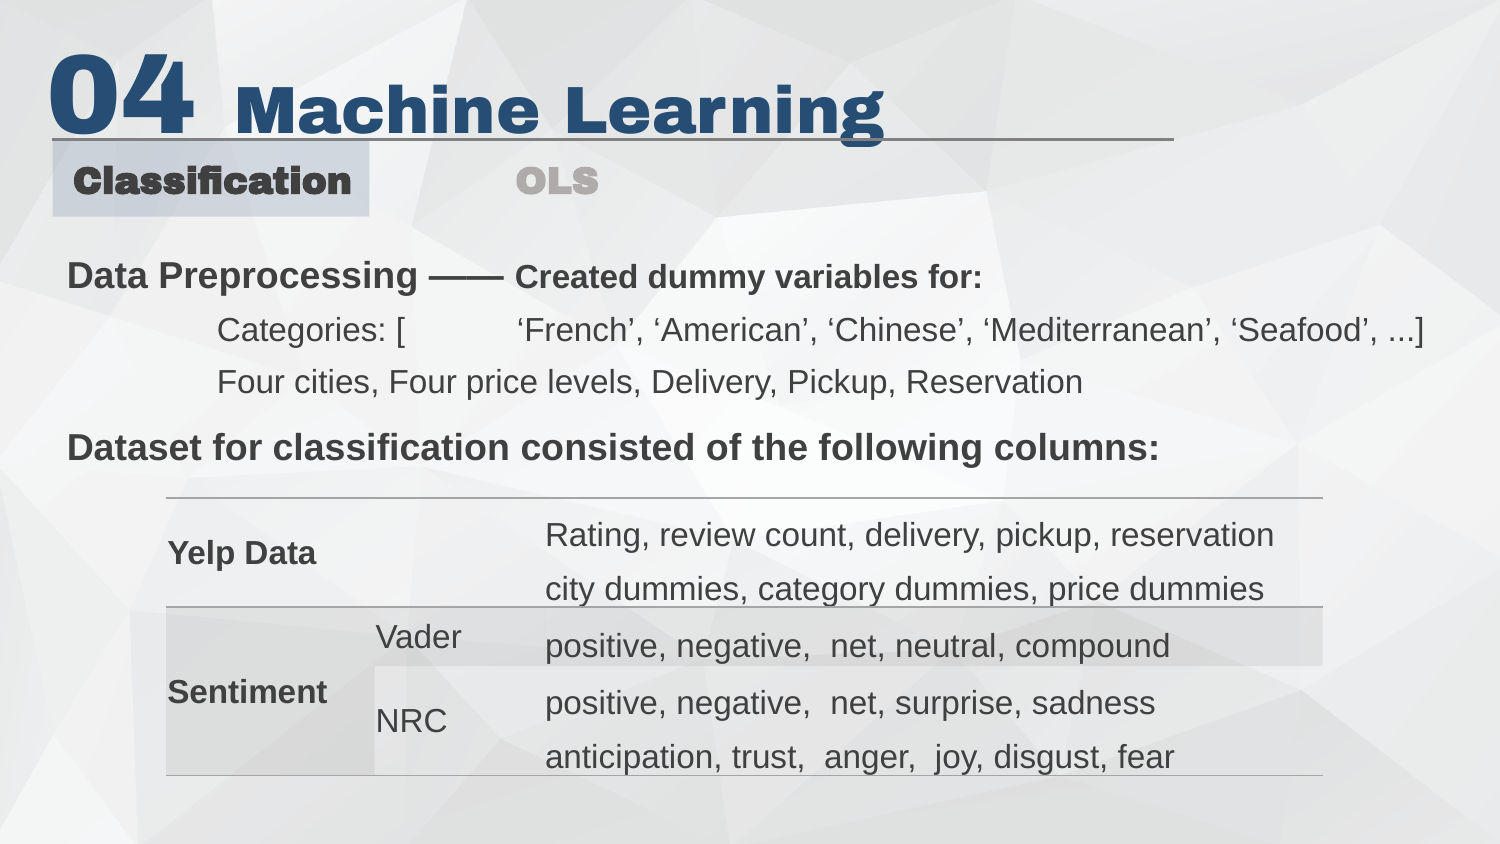

04 Machine Learning

Classification
OLS
Data Preprocessing —— Created dummy variables for:
	Categories: [	‘French’, ‘American’, ‘Chinese’, ‘Mediterranean’, ‘Seafood’, ...]
	Four cities, Four price levels, Delivery, Pickup, Reservation
Dataset for classification consisted of the following columns:
| Yelp Data |  | Rating, review count, delivery, pickup, reservation city dummies, category dummies, price dummies |
| --- | --- | --- |
| Sentiment | Vader | positive, negative, net, neutral, compound |
|  | NRC | positive, negative, net, surprise, sadness anticipation, trust, anger, joy, disgust, fear |